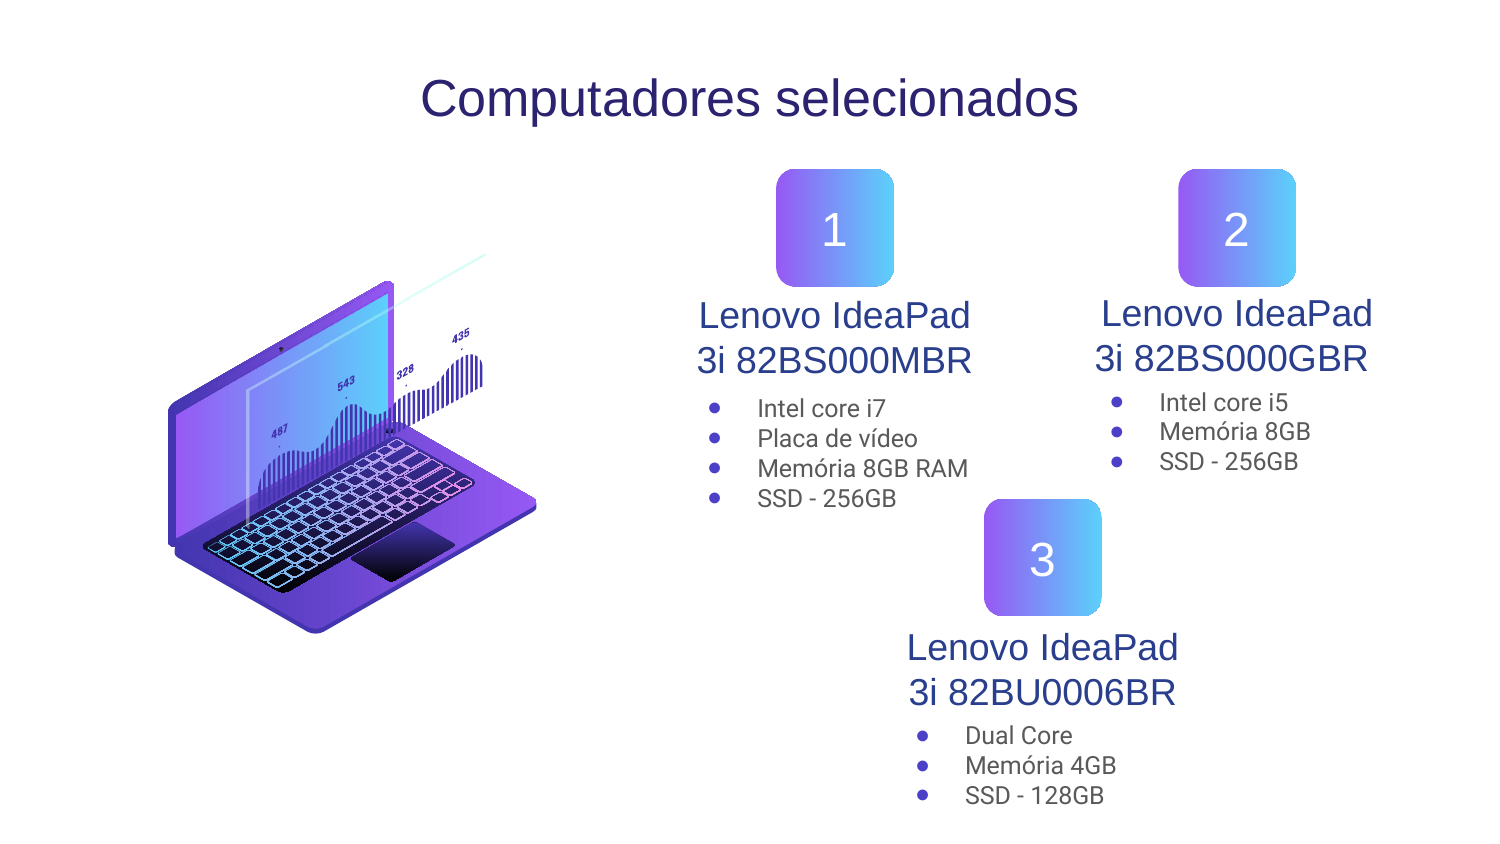

Computadores selecionados
2
1
Lenovo IdeaPad 3i 82BS000MBR
Intel core i7
Placa de vídeo
Memória 8GB RAM
SSD - 256GB

Lenovo IdeaPad 3i 82BS000GBR
Intel core i5
Memória 8GB
SSD - 256GB
3
Lenovo IdeaPad 3i 82BU0006BR
Dual Core
Memória 4GB
SSD - 128GB